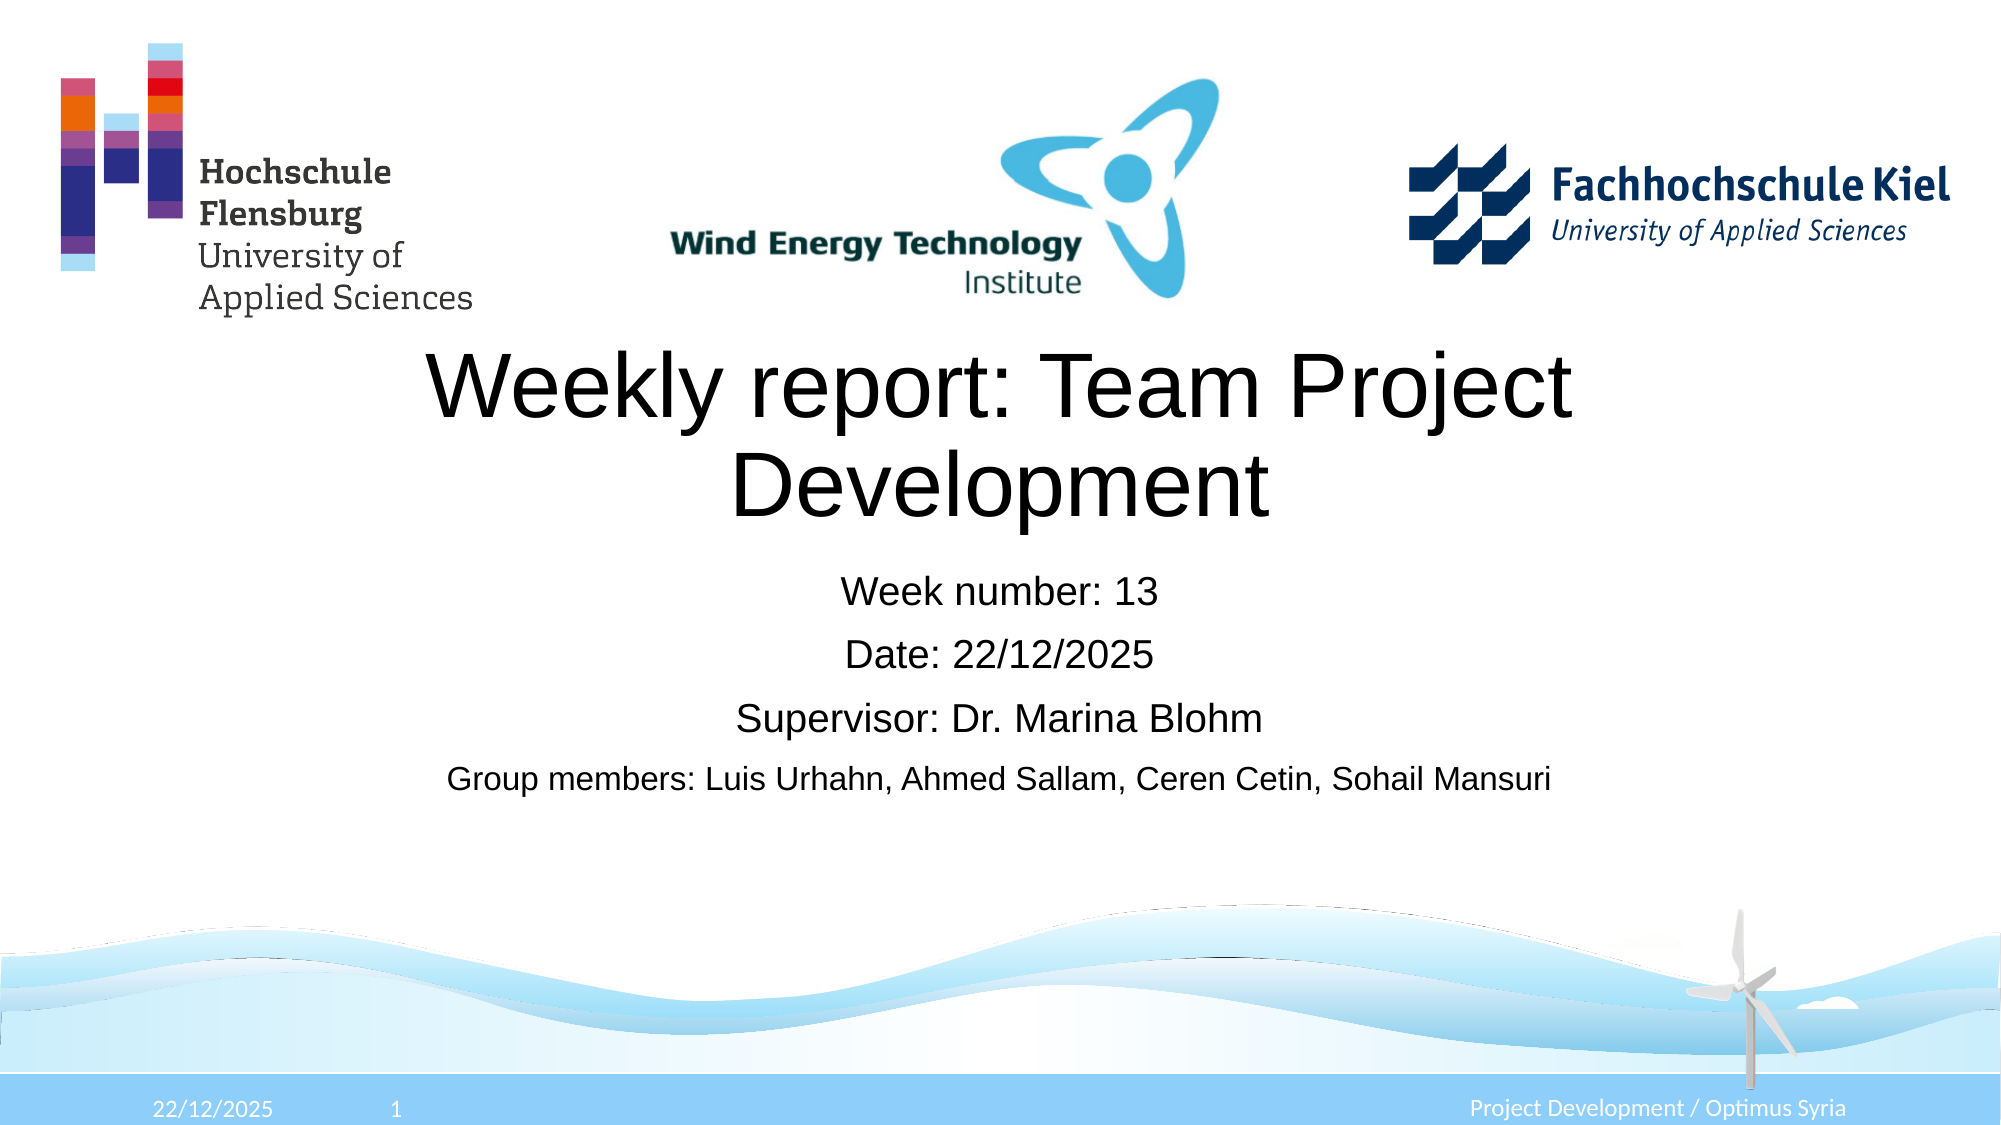

# Weekly report: Team Project Development
Week number: 13
Date: 22/12/2025
Supervisor: Dr. Marina Blohm
Group members: Luis Urhahn, Ahmed Sallam, Ceren Cetin, Sohail Mansuri

Project Development / Optimus Syria
22/12/2025
1